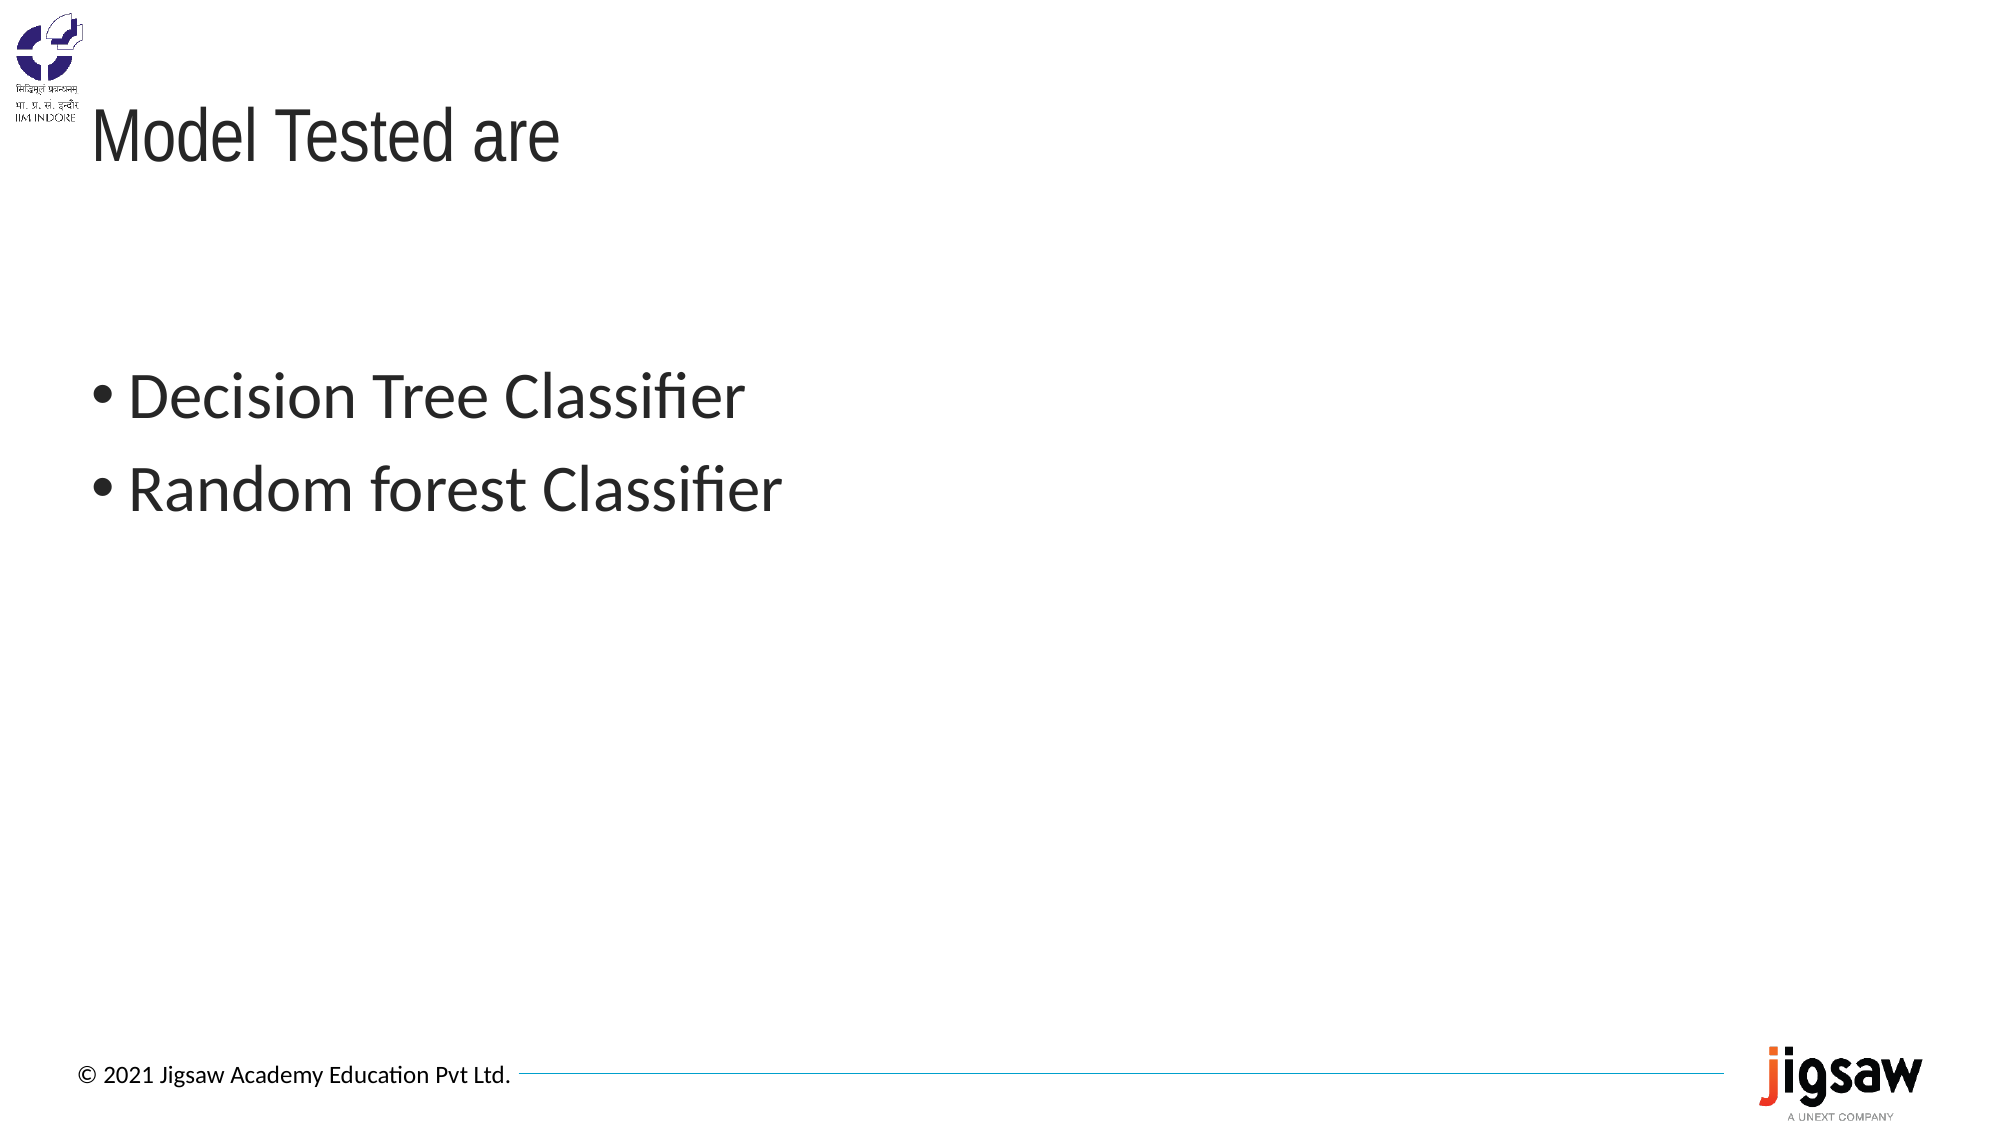

# Model Tested are
Decision Tree Classifier
Random forest Classifier